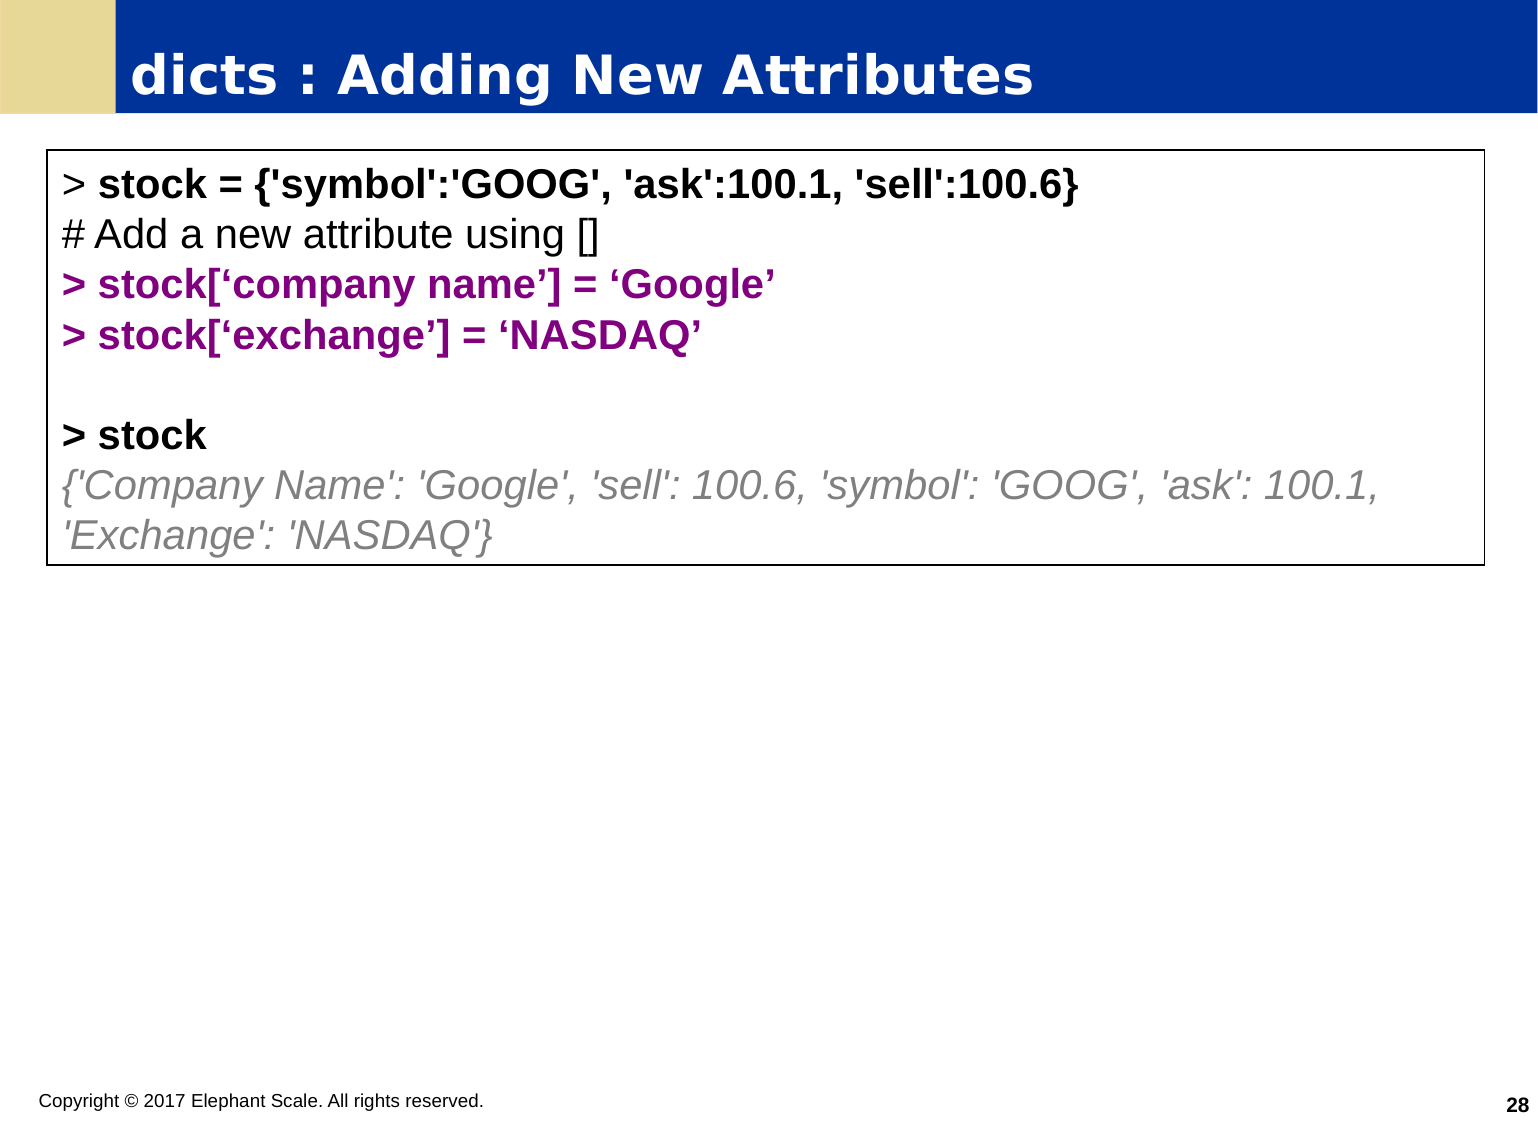

# dicts : Adding New Attributes
> stock = {'symbol':'GOOG', 'ask':100.1, 'sell':100.6}
# Add a new attribute using []
> stock[‘company name’] = ‘Google’
> stock[‘exchange’] = ‘NASDAQ’

> stock
{'Company Name': 'Google', 'sell': 100.6, 'symbol': 'GOOG', 'ask': 100.1, 'Exchange': 'NASDAQ'}
28
Copyright © 2017 Elephant Scale. All rights reserved.